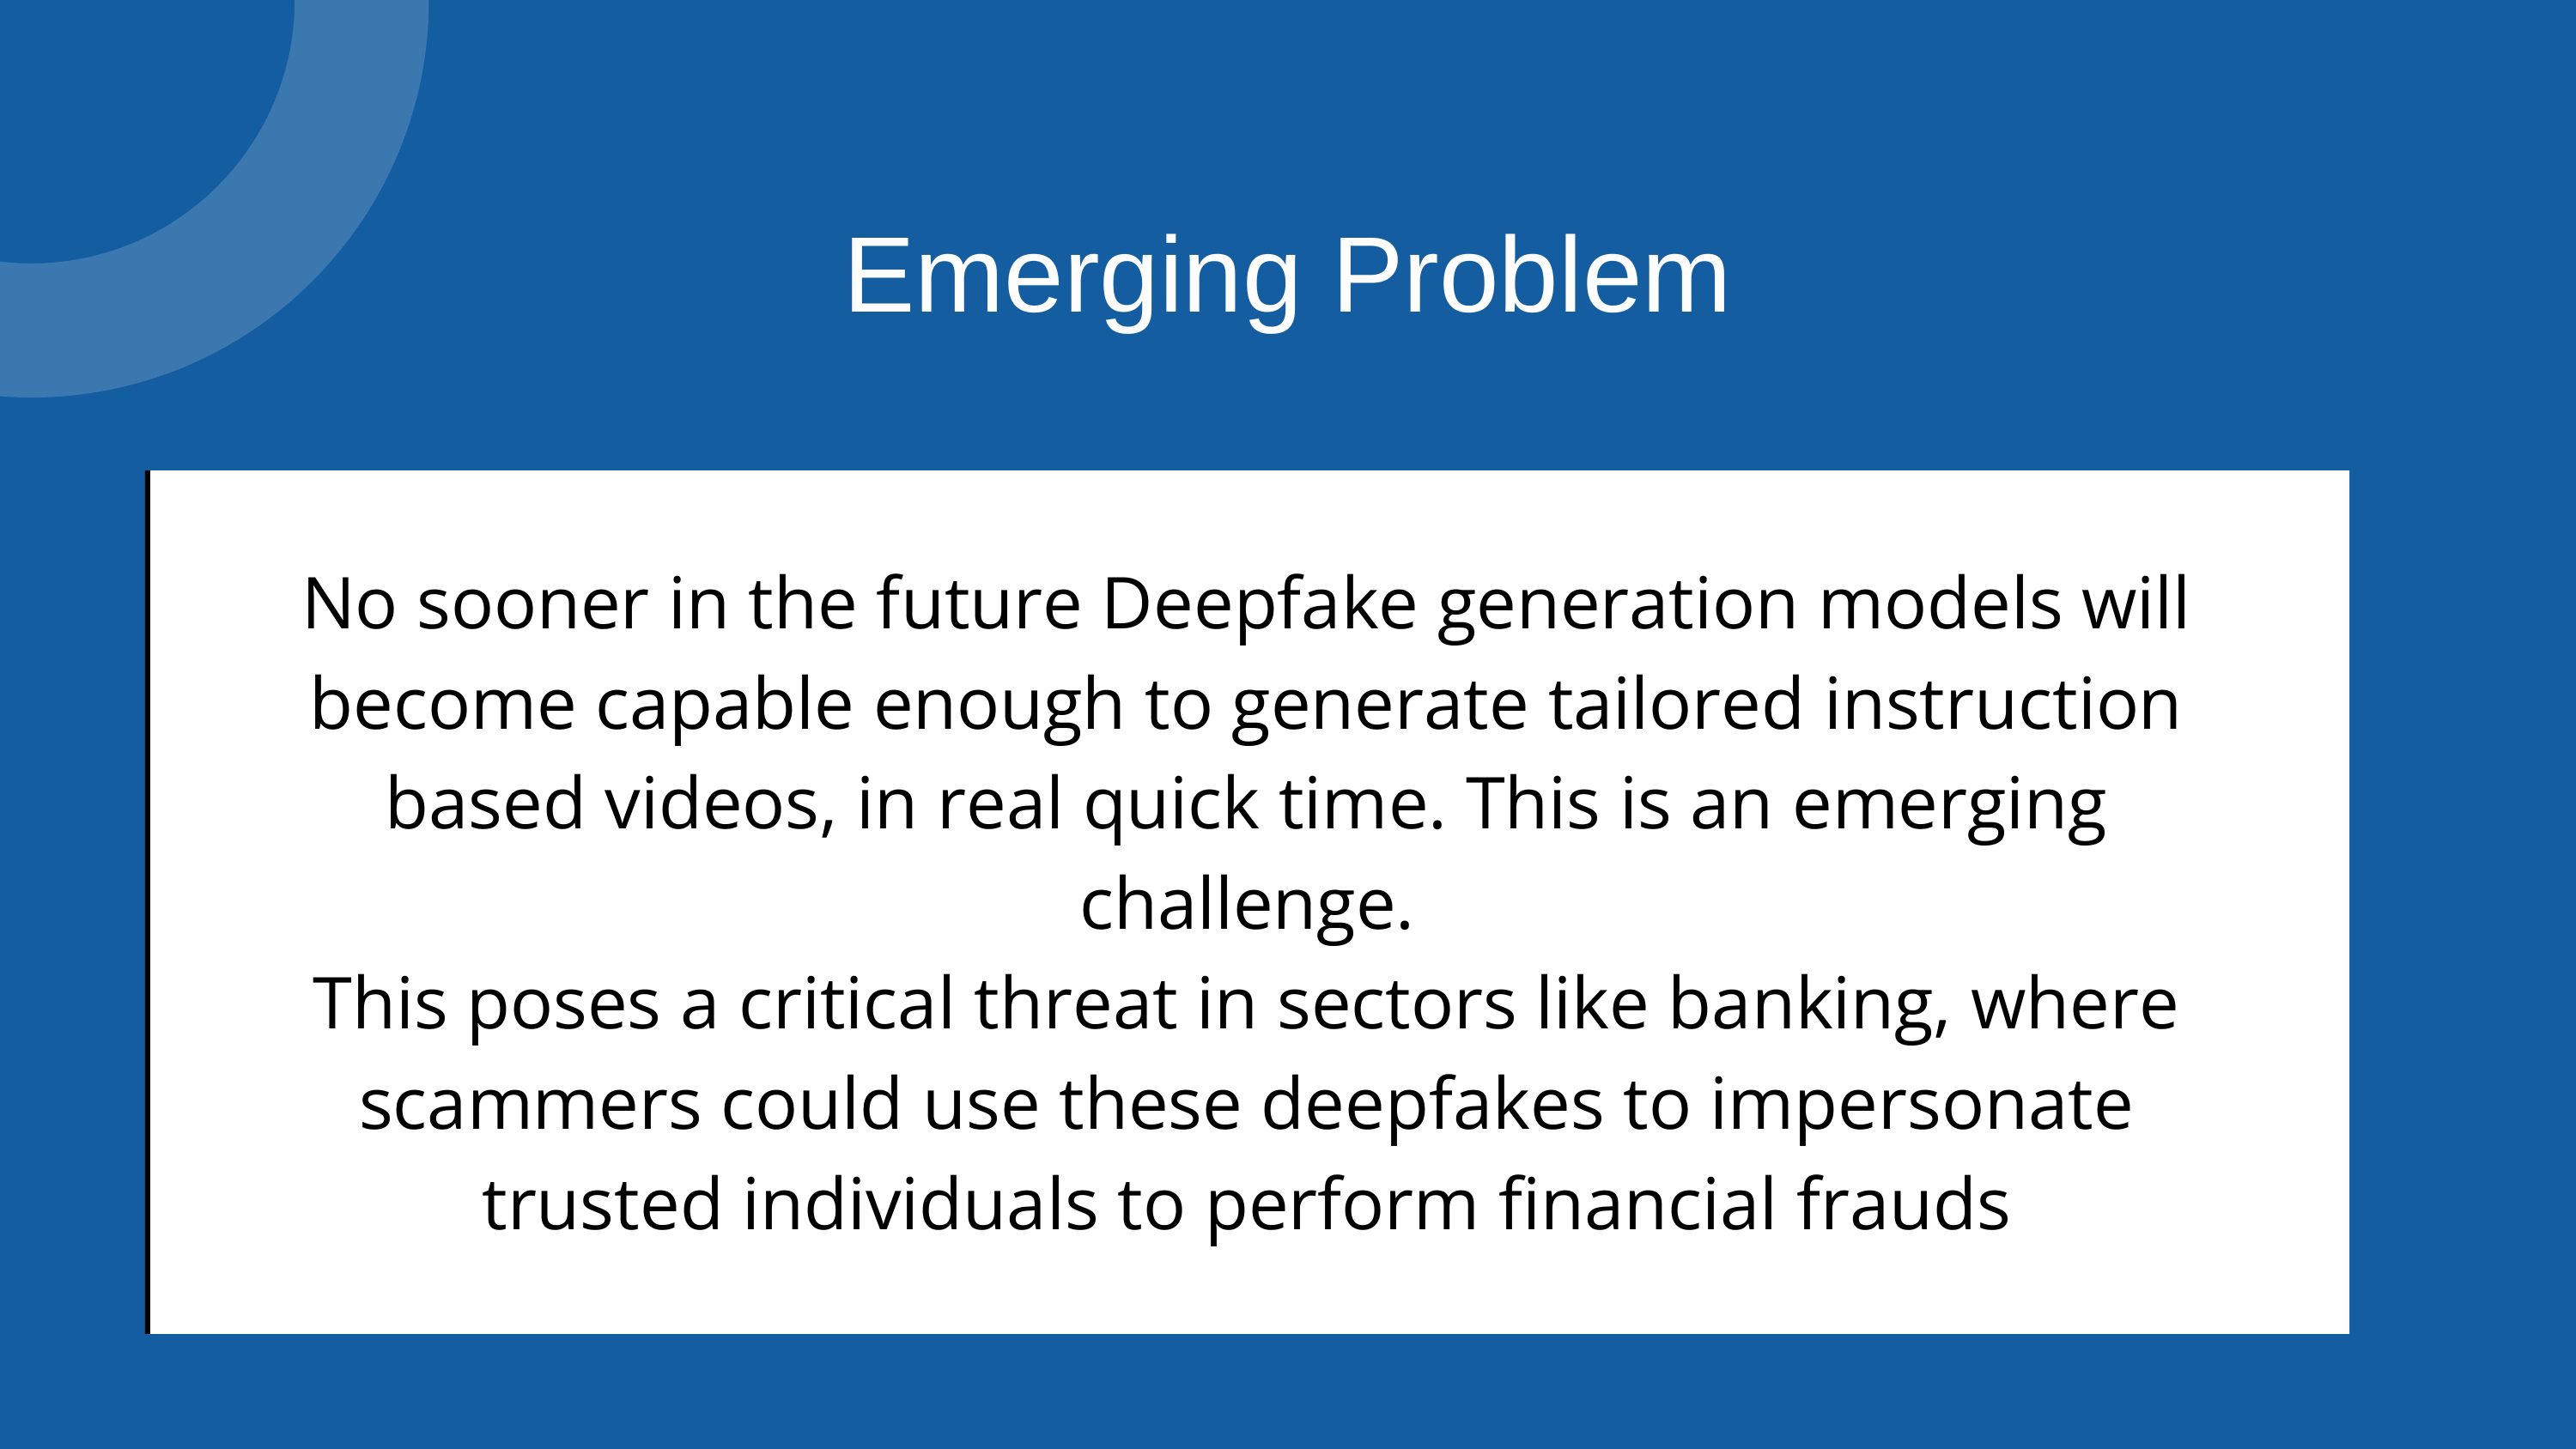

Emerging Problem

No sooner in the future Deepfake generation models will become capable enough to generate tailored instruction based videos, in real quick time. This is an emerging challenge.
This poses a critical threat in sectors like banking, where scammers could use these deepfakes to impersonate trusted individuals to perform financial frauds